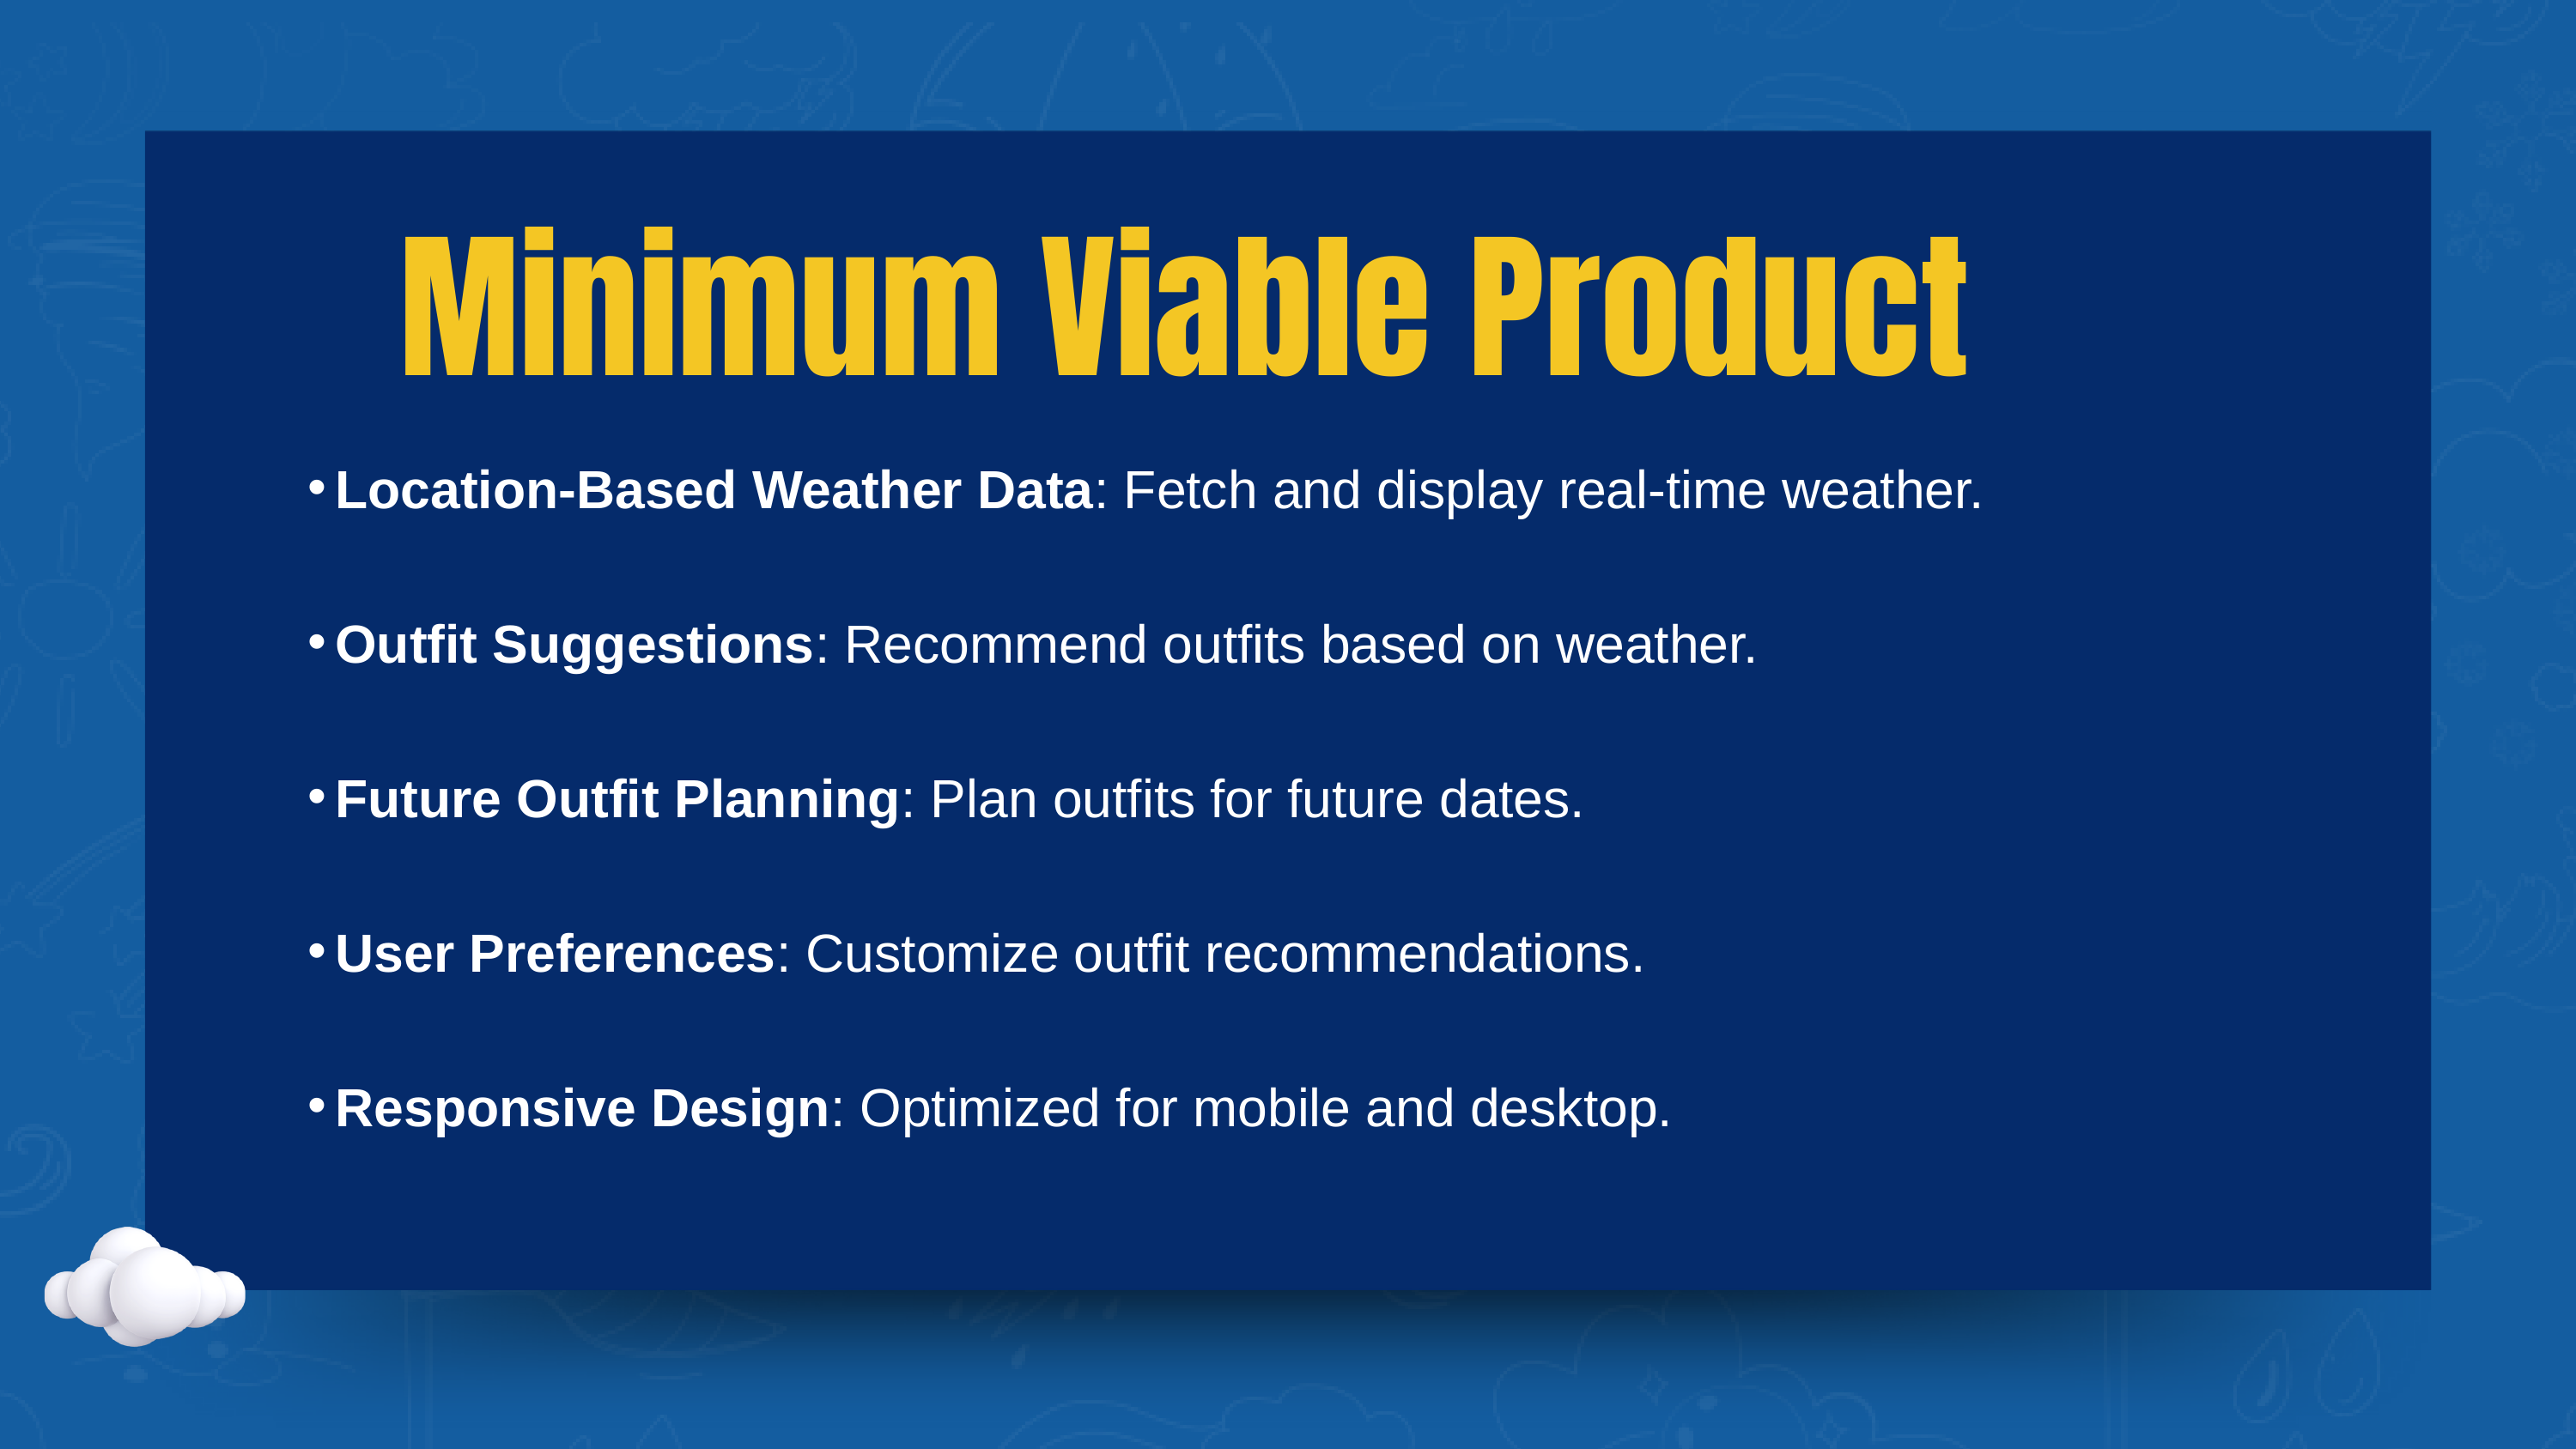

Minimum Viable Product
Location-Based Weather Data: Fetch and display real-time weather.

Outfit Suggestions: Recommend outfits based on weather.

Future Outfit Planning: Plan outfits for future dates.

User Preferences: Customize outfit recommendations.

Responsive Design: Optimized for mobile and desktop.